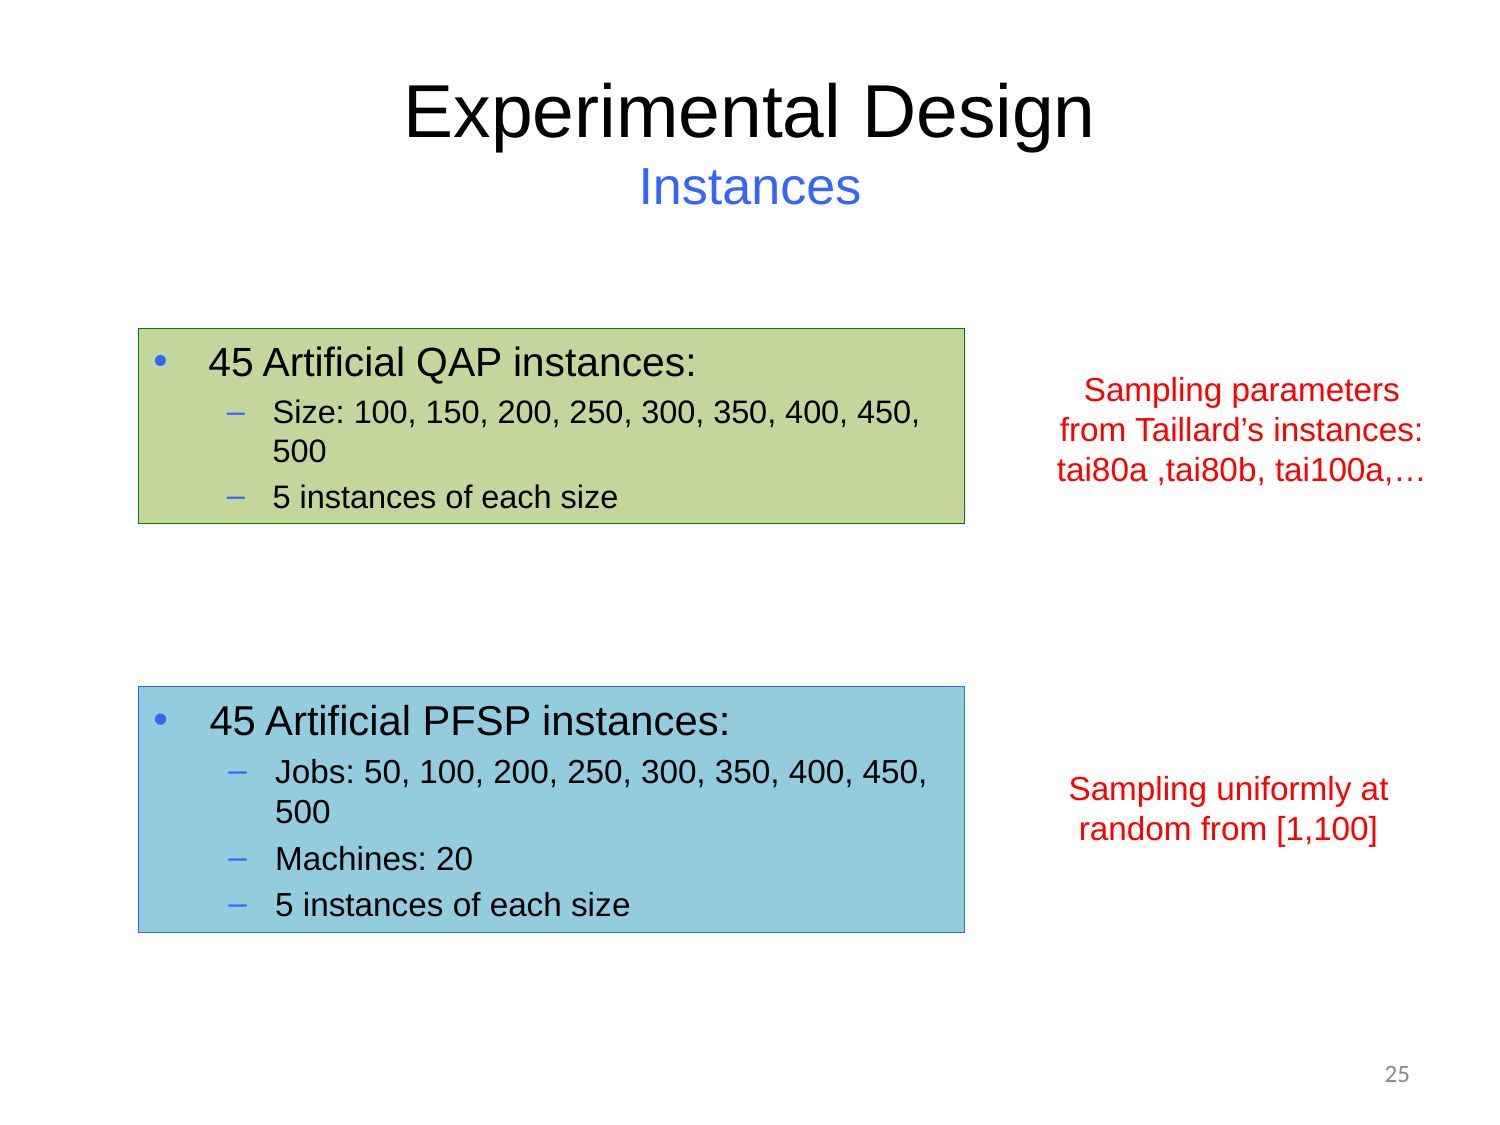

# Experimental Design Instances
45 Artificial QAP instances:
Size: 100, 150, 200, 250, 300, 350, 400, 450, 500
5 instances of each size

Sampling parameters from Taillard’s instances: tai80a ,tai80b, tai100a,…
45 Artificial PFSP instances:
Jobs: 50, 100, 200, 250, 300, 350, 400, 450, 500
Machines: 20
5 instances of each size

Sampling uniformly at random from [1,100]
25